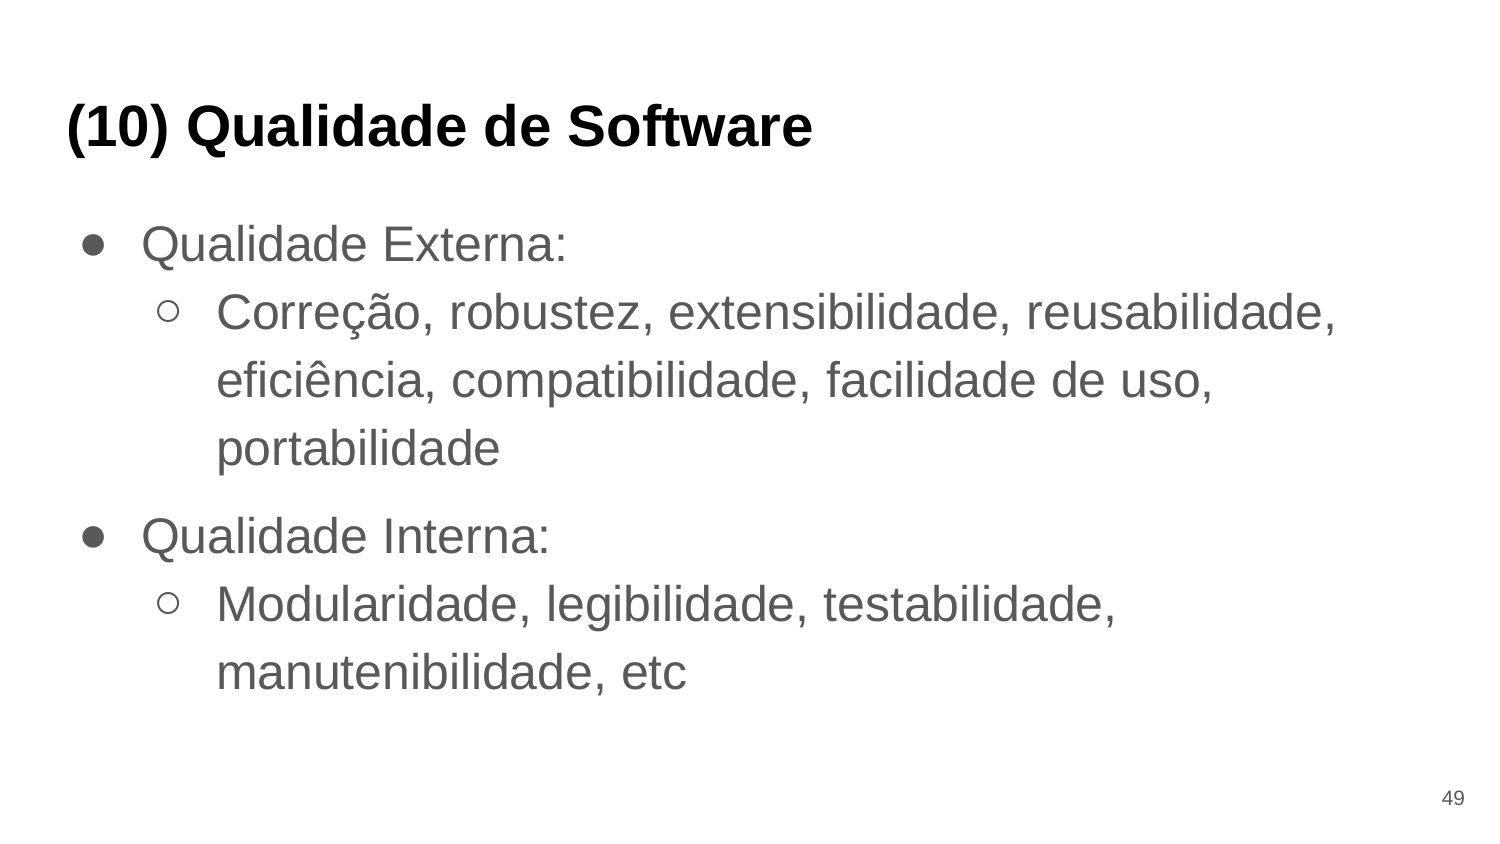

# (10) Qualidade de Software
Qualidade Externa:
Correção, robustez, extensibilidade, reusabilidade, eficiência, compatibilidade, facilidade de uso, portabilidade
Qualidade Interna:
Modularidade, legibilidade, testabilidade, manutenibilidade, etc
49